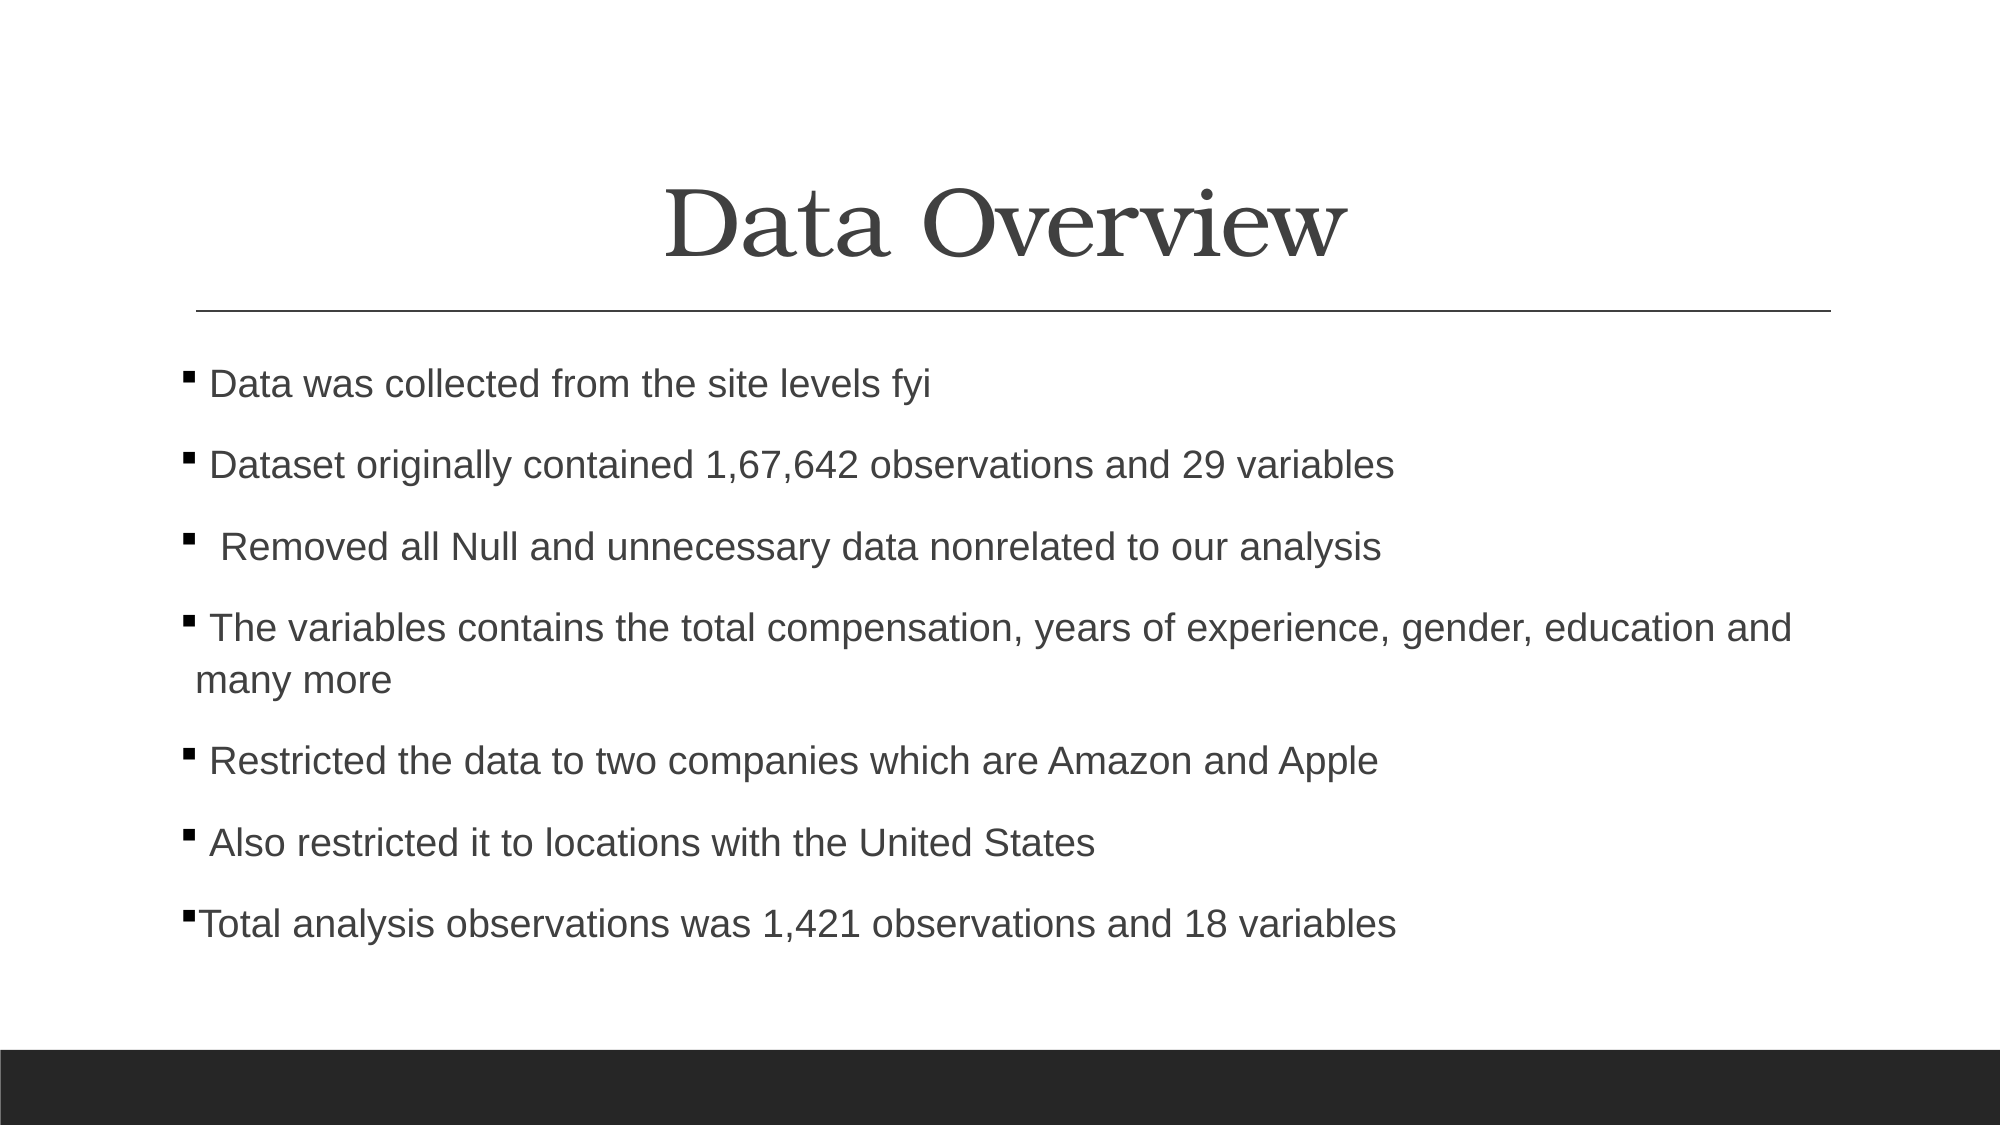

# Data Overview
 Data was collected from the site levels fyi
 Dataset originally contained 1,67,642 observations and 29 variables
  Removed all Null and unnecessary data nonrelated to our analysis
 The variables contains the total compensation, years of experience, gender, education and many more
 Restricted the data to two companies which are Amazon and Apple
 Also restricted it to locations with the United States
Total analysis observations was 1,421 observations and 18 variables